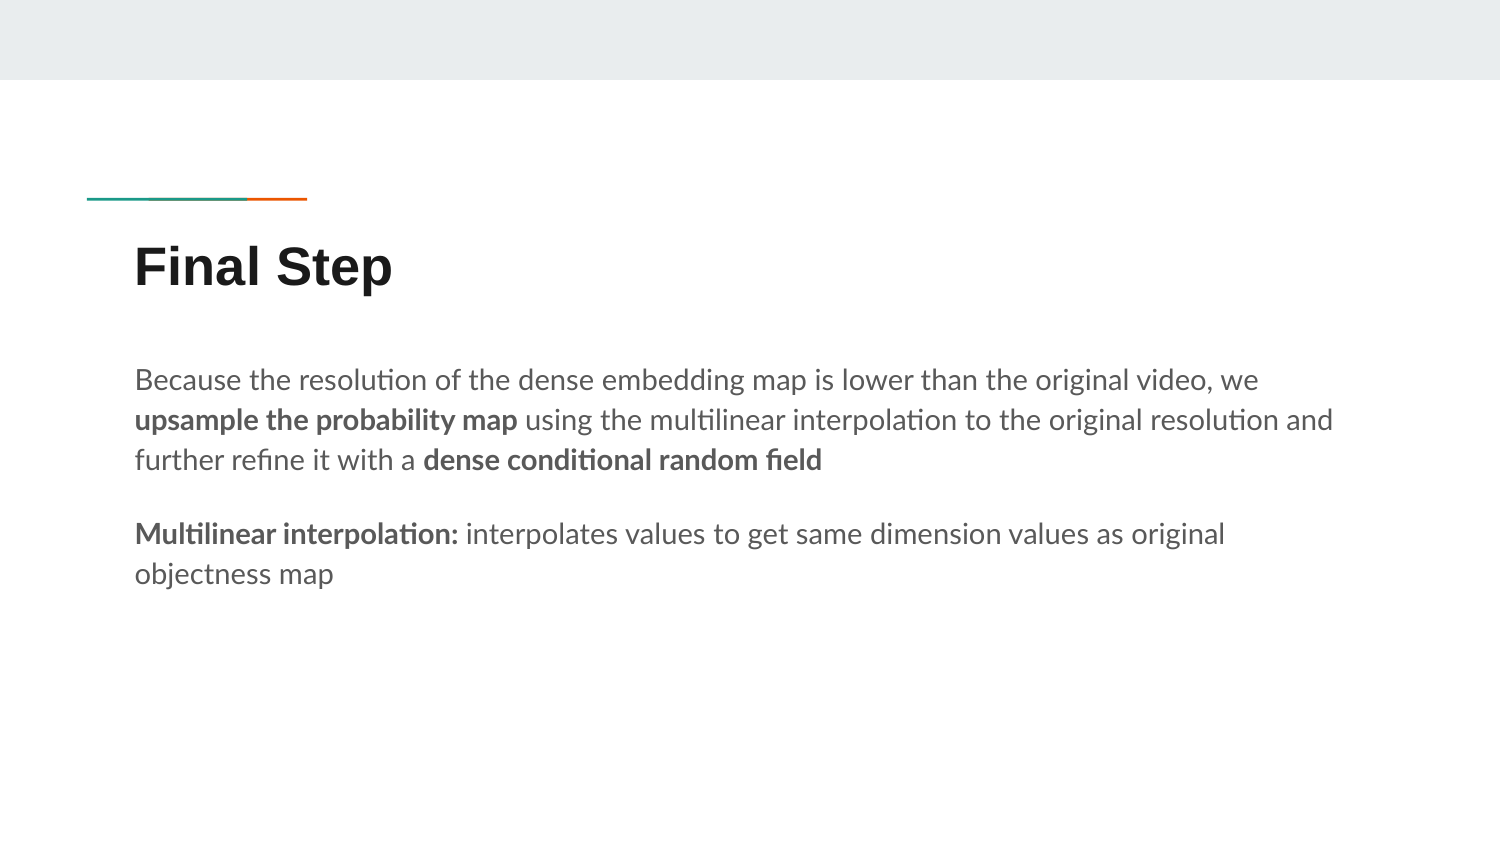

# Final Step
Because the resolution of the dense embedding map is lower than the original video, we upsample the probability map using the multilinear interpolation to the original resolution and further refine it with a dense conditional random field
Multilinear interpolation: interpolates values to get same dimension values as original objectness map